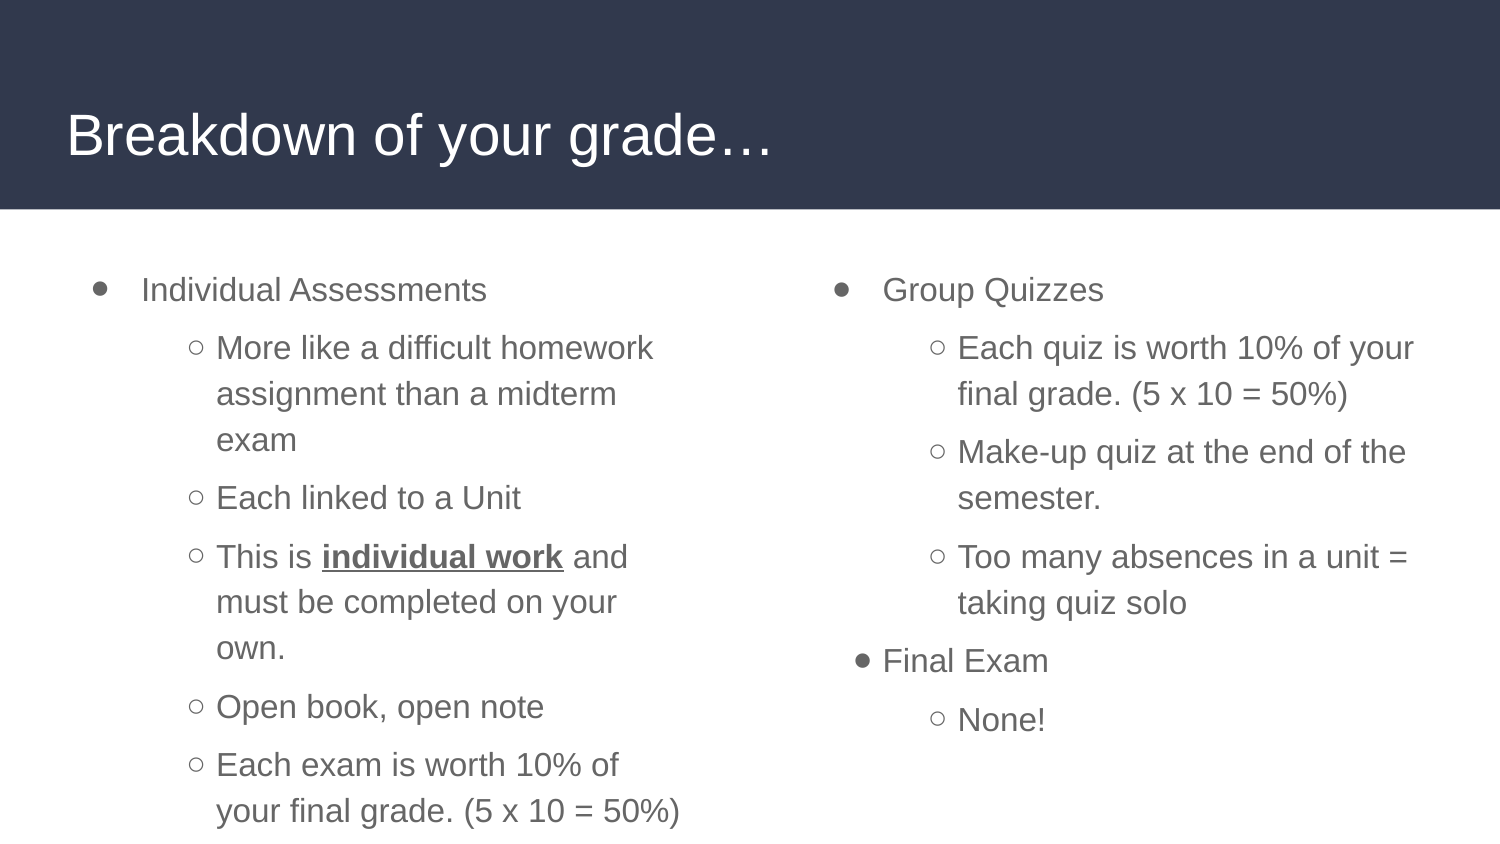

# Breakdown of your grade…
Individual Assessments
More like a difficult homework assignment than a midterm exam
Each linked to a Unit
This is individual work and must be completed on your own.
Open book, open note
Each exam is worth 10% of your final grade. (5 x 10 = 50%)
Group Quizzes
Each quiz is worth 10% of your final grade. (5 x 10 = 50%)
Make-up quiz at the end of the semester.
Too many absences in a unit = taking quiz solo
Final Exam
None!